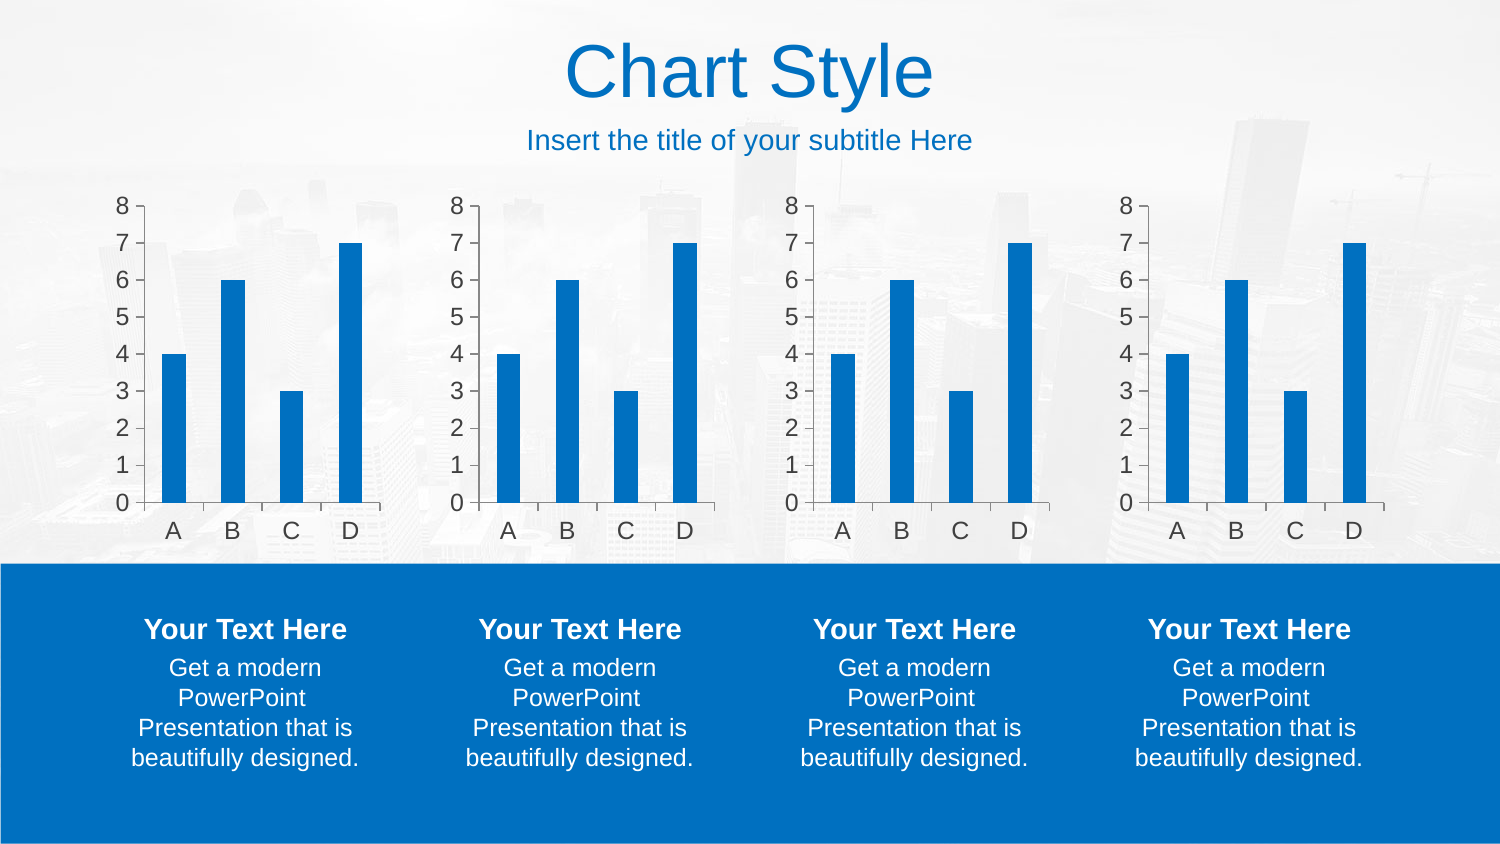

Chart Style
Insert the title of your subtitle Here

### Chart

| Category | Series 1 |
|---|---|
| A | 4.0 |
| B | 6.0 |
| C | 3.0 |
| D | 7.0 |

### Chart

| Category | Series 1 |
|---|---|
| A | 4.0 |
| B | 6.0 |
| C | 3.0 |
| D | 7.0 |

### Chart

| Category | Series 1 |
|---|---|
| A | 4.0 |
| B | 6.0 |
| C | 3.0 |
| D | 7.0 |

### Chart

| Category | Series 1 |
|---|---|
| A | 4.0 |
| B | 6.0 |
| C | 3.0 |
| D | 7.0 |
15%

20%
Your Text Here
Get a modern PowerPoint  Presentation that is beautifully designed.
Your Text Here
Get a modern PowerPoint  Presentation that is beautifully designed.
Your Text Here
Get a modern PowerPoint  Presentation that is beautifully designed.
Your Text Here
Get a modern PowerPoint  Presentation that is beautifully designed.
10%